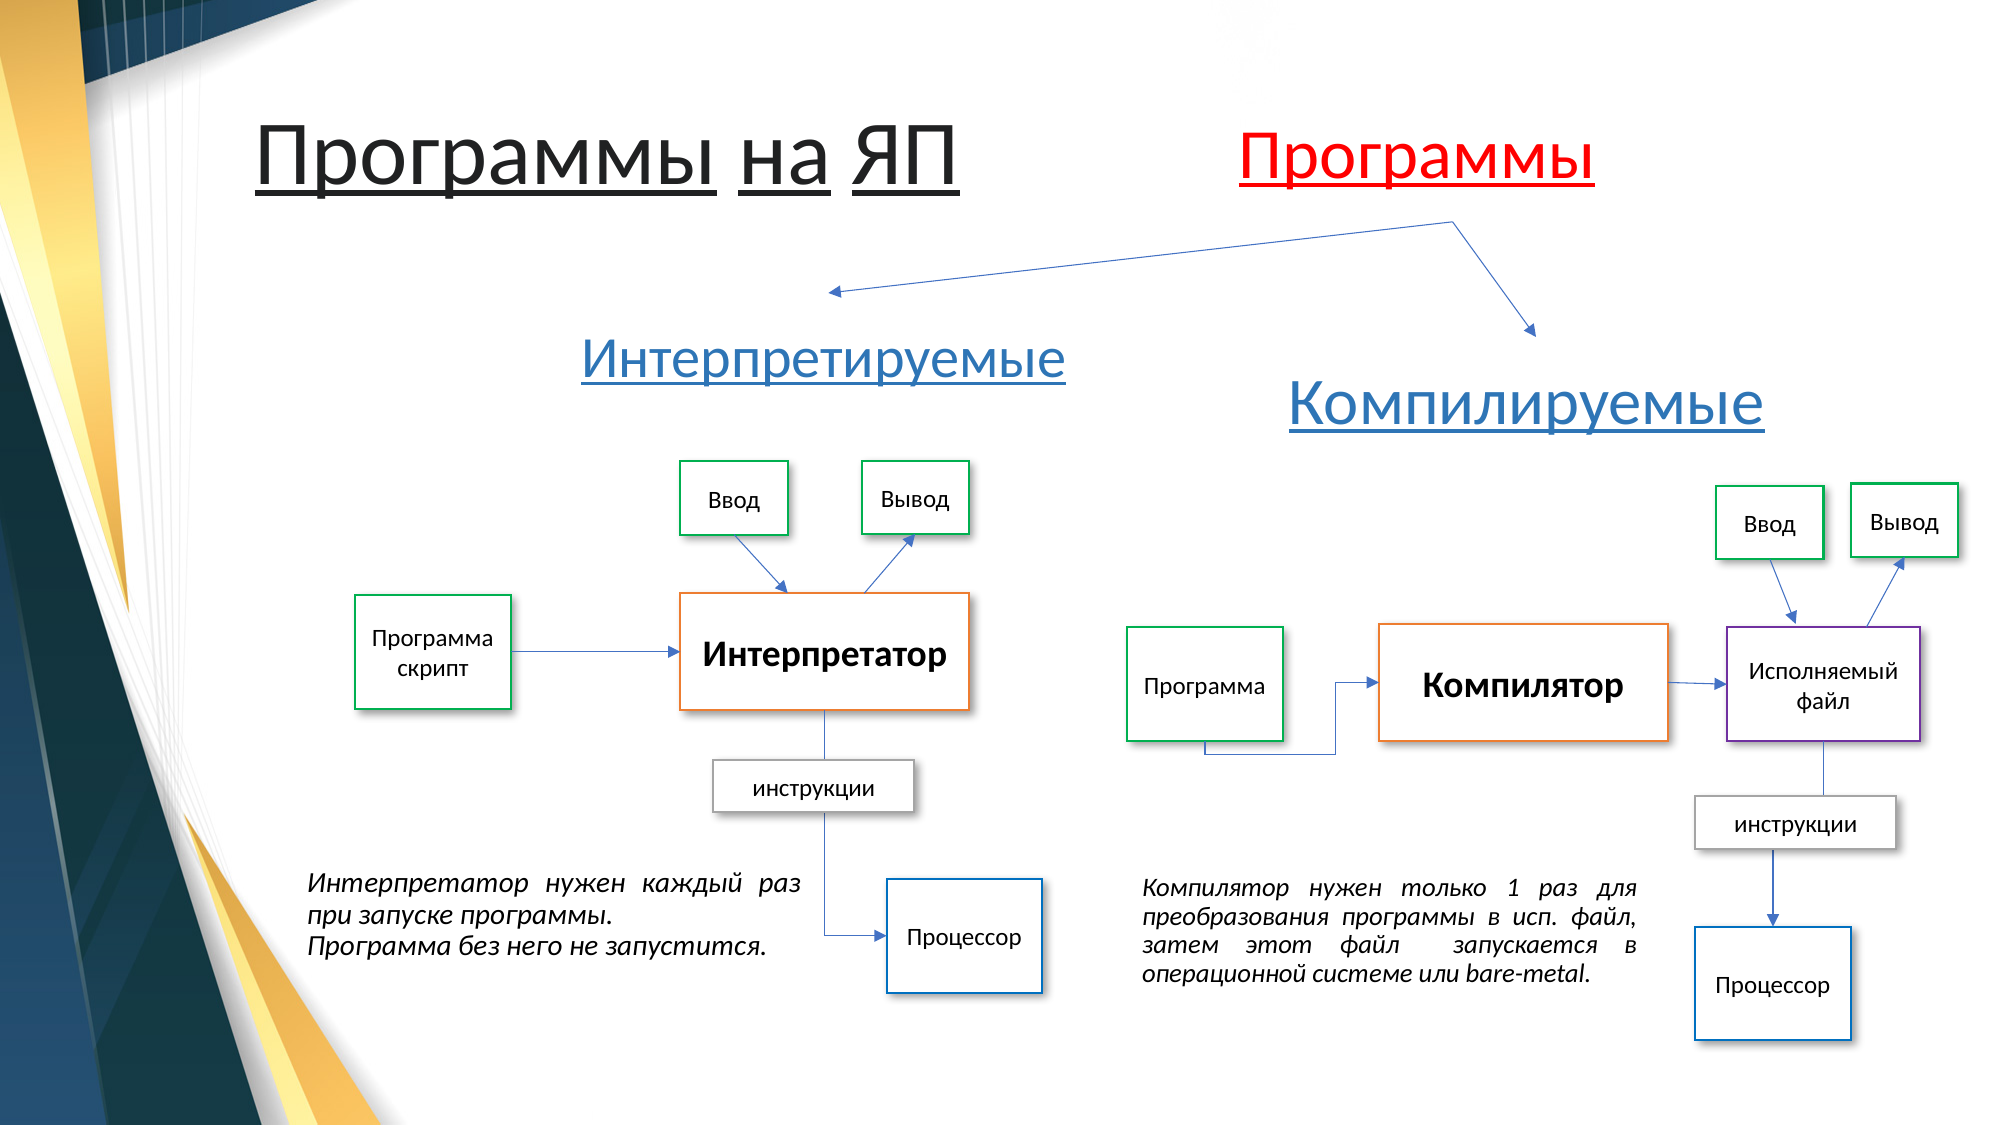

# Программы на ЯП
Программы
Интерпретируемые
Компилируемые
Вывод
Ввод
Вывод
Ввод
Интерпретатор
Программа
скрипт
Компилятор
Программа
Исполняемый файл
инструкции
инструкции
Интерпретатор нужен каждый раз при запуске программы.
Программа без него не запустится.
Компилятор нужен только 1 раз для преобразования программы в исп. файл, затем этот файл  запускается в операционной системе или bare-metal.
Процессор
Процессор